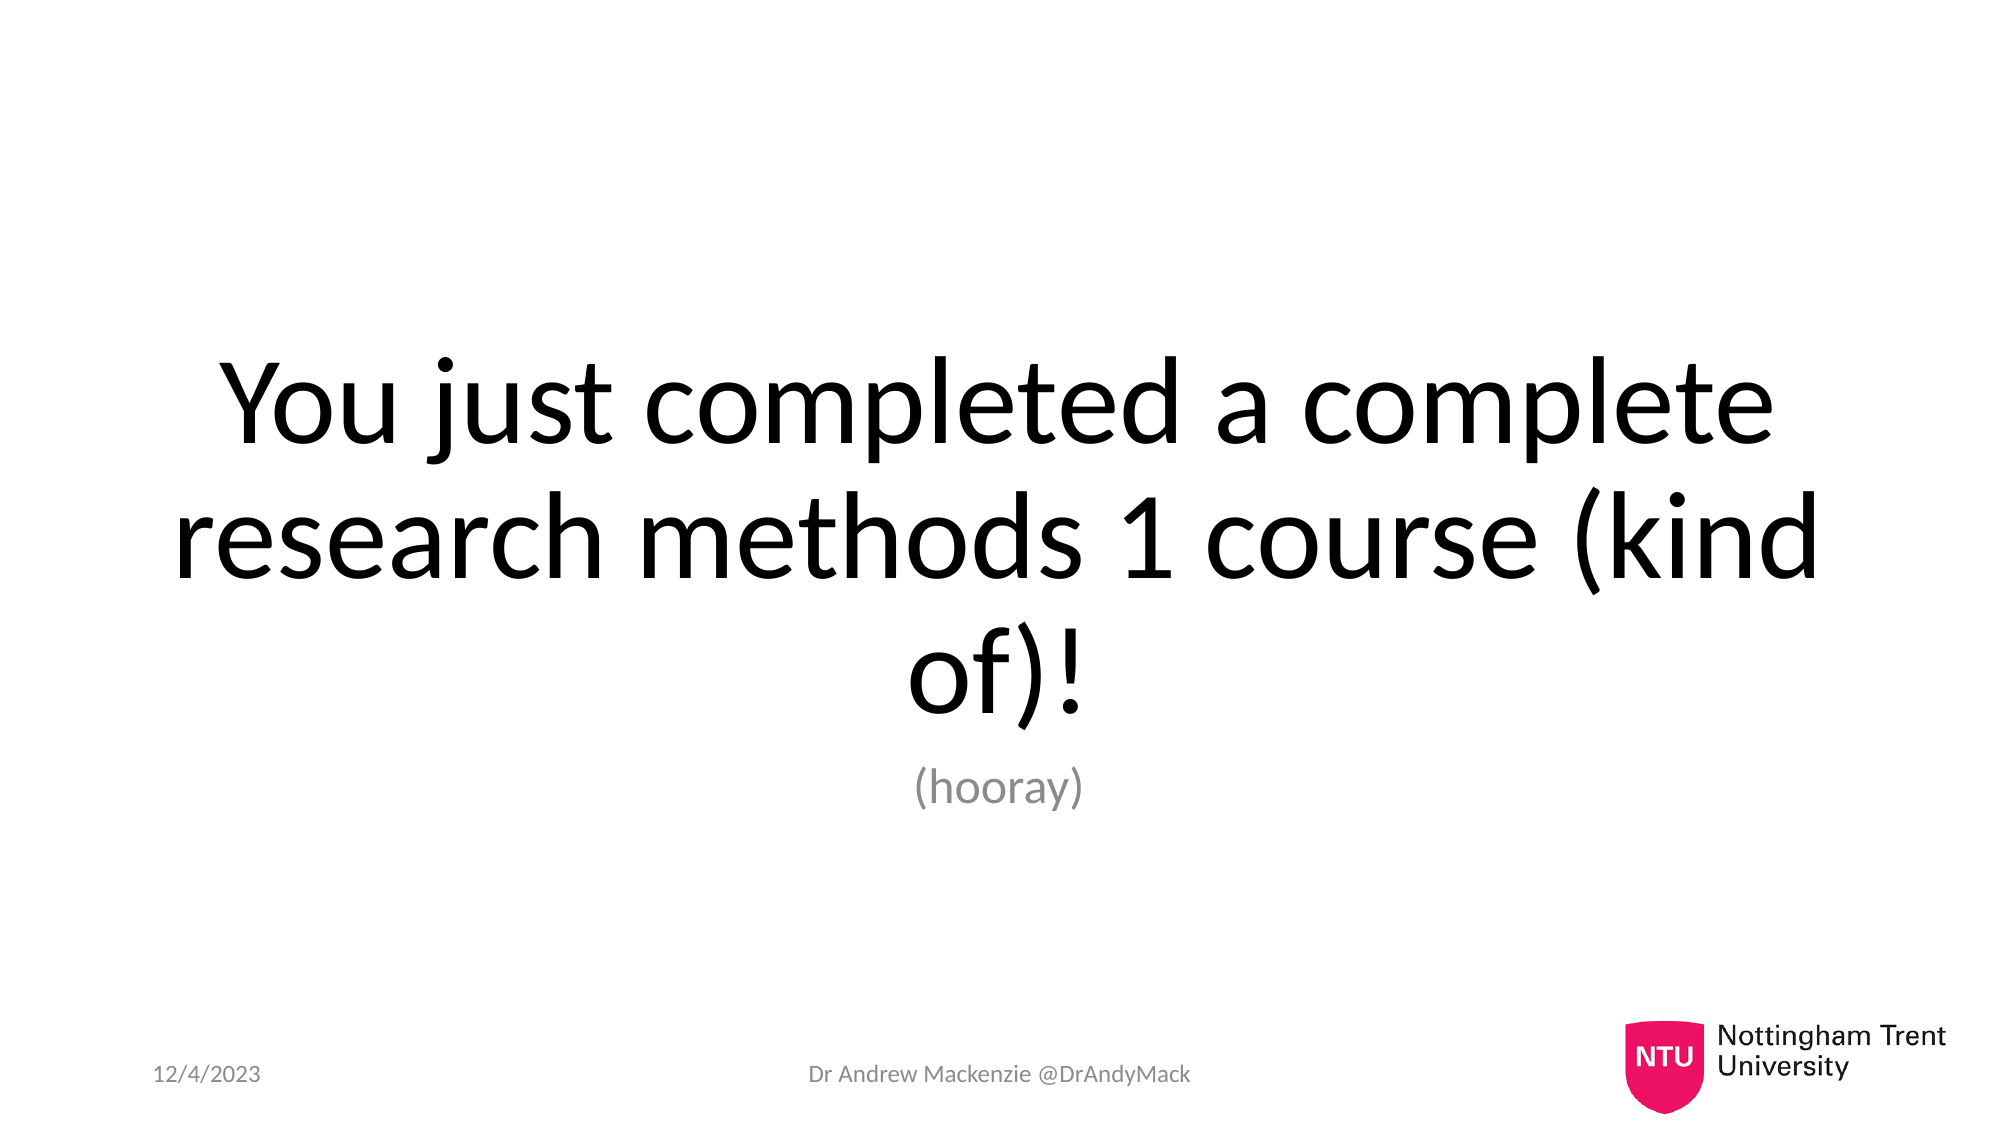

# You just completed a complete research methods 1 course (kind of)!
(hooray)
12/4/2023
Dr Andrew Mackenzie @DrAndyMack